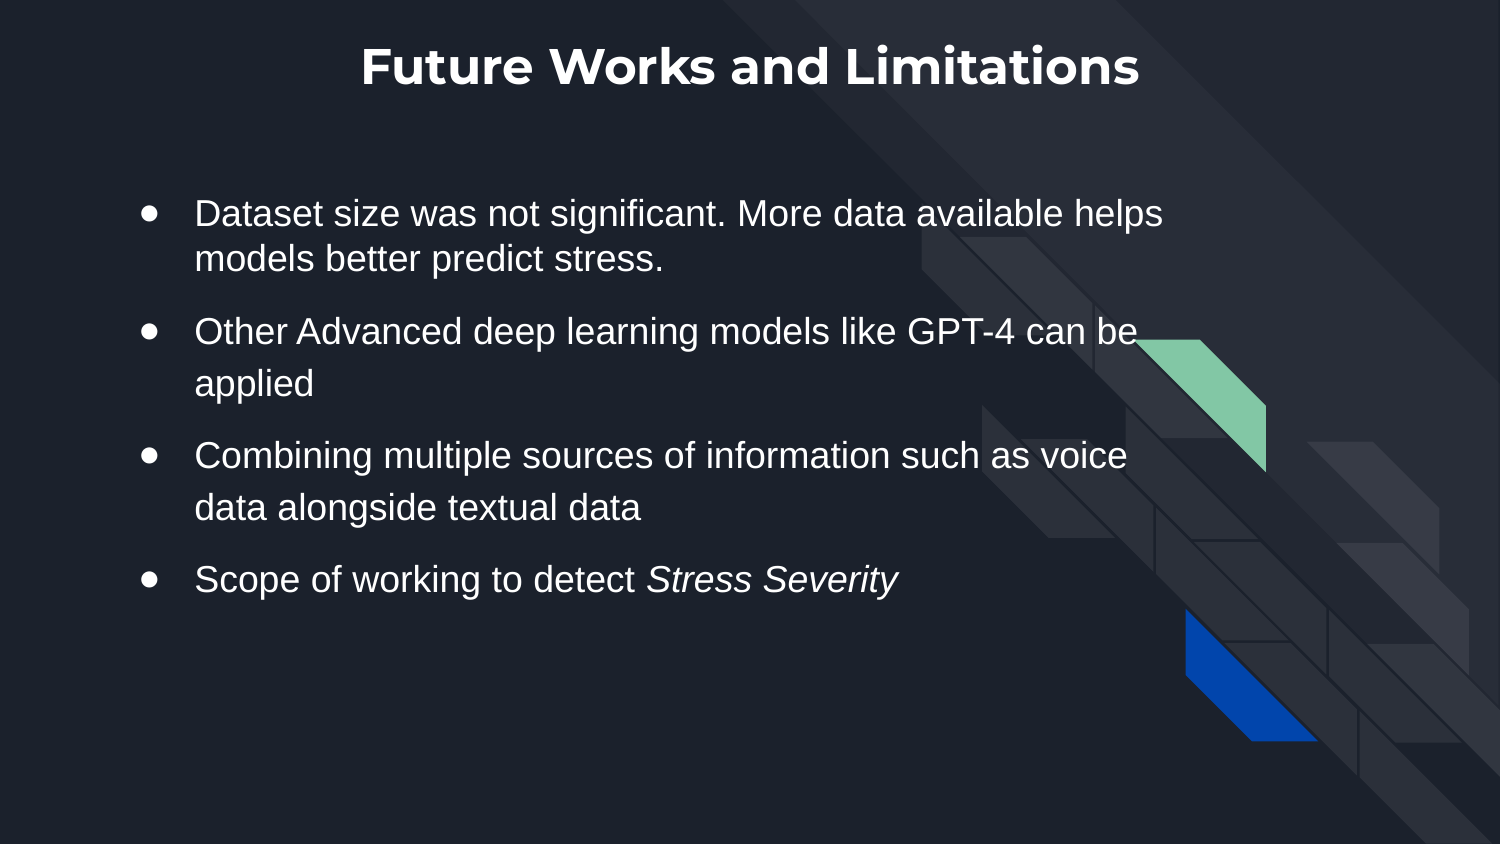

Future Works and Limitations
#
Dataset size was not significant. More data available helps models better predict stress.
Other Advanced deep learning models like GPT-4 can be applied
Combining multiple sources of information such as voice data alongside textual data
Scope of working to detect Stress Severity